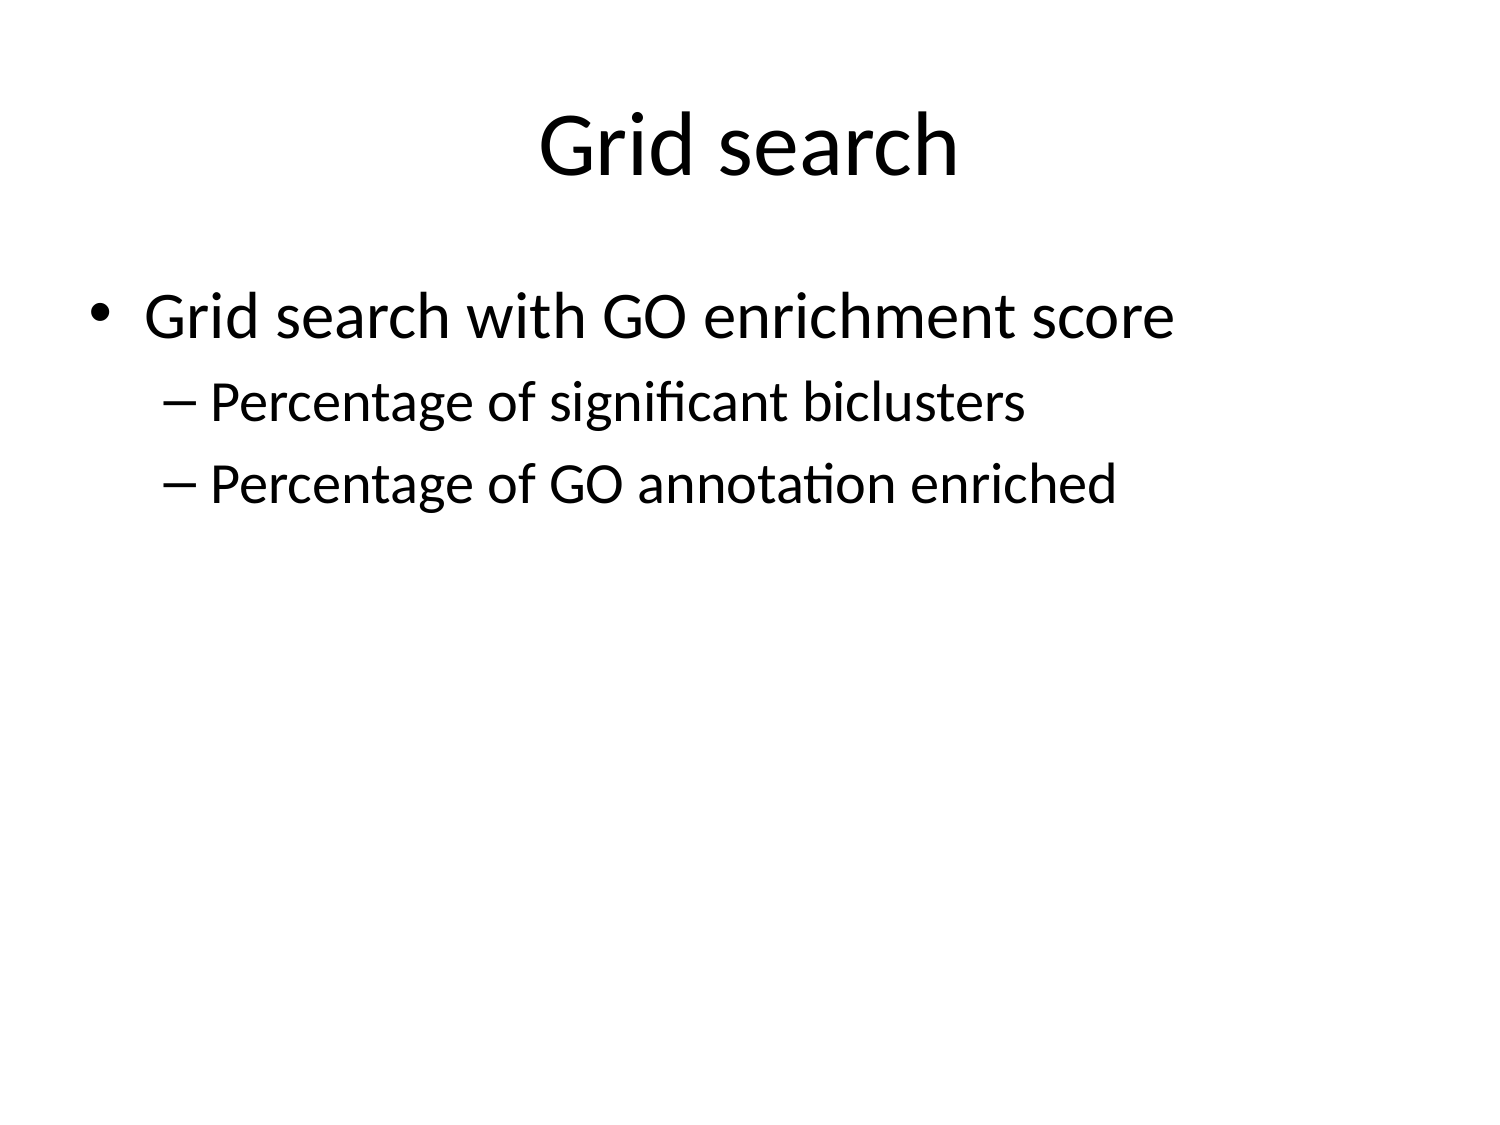

# Grid search
Grid search with GO enrichment score
Percentage of significant biclusters
Percentage of GO annotation enriched